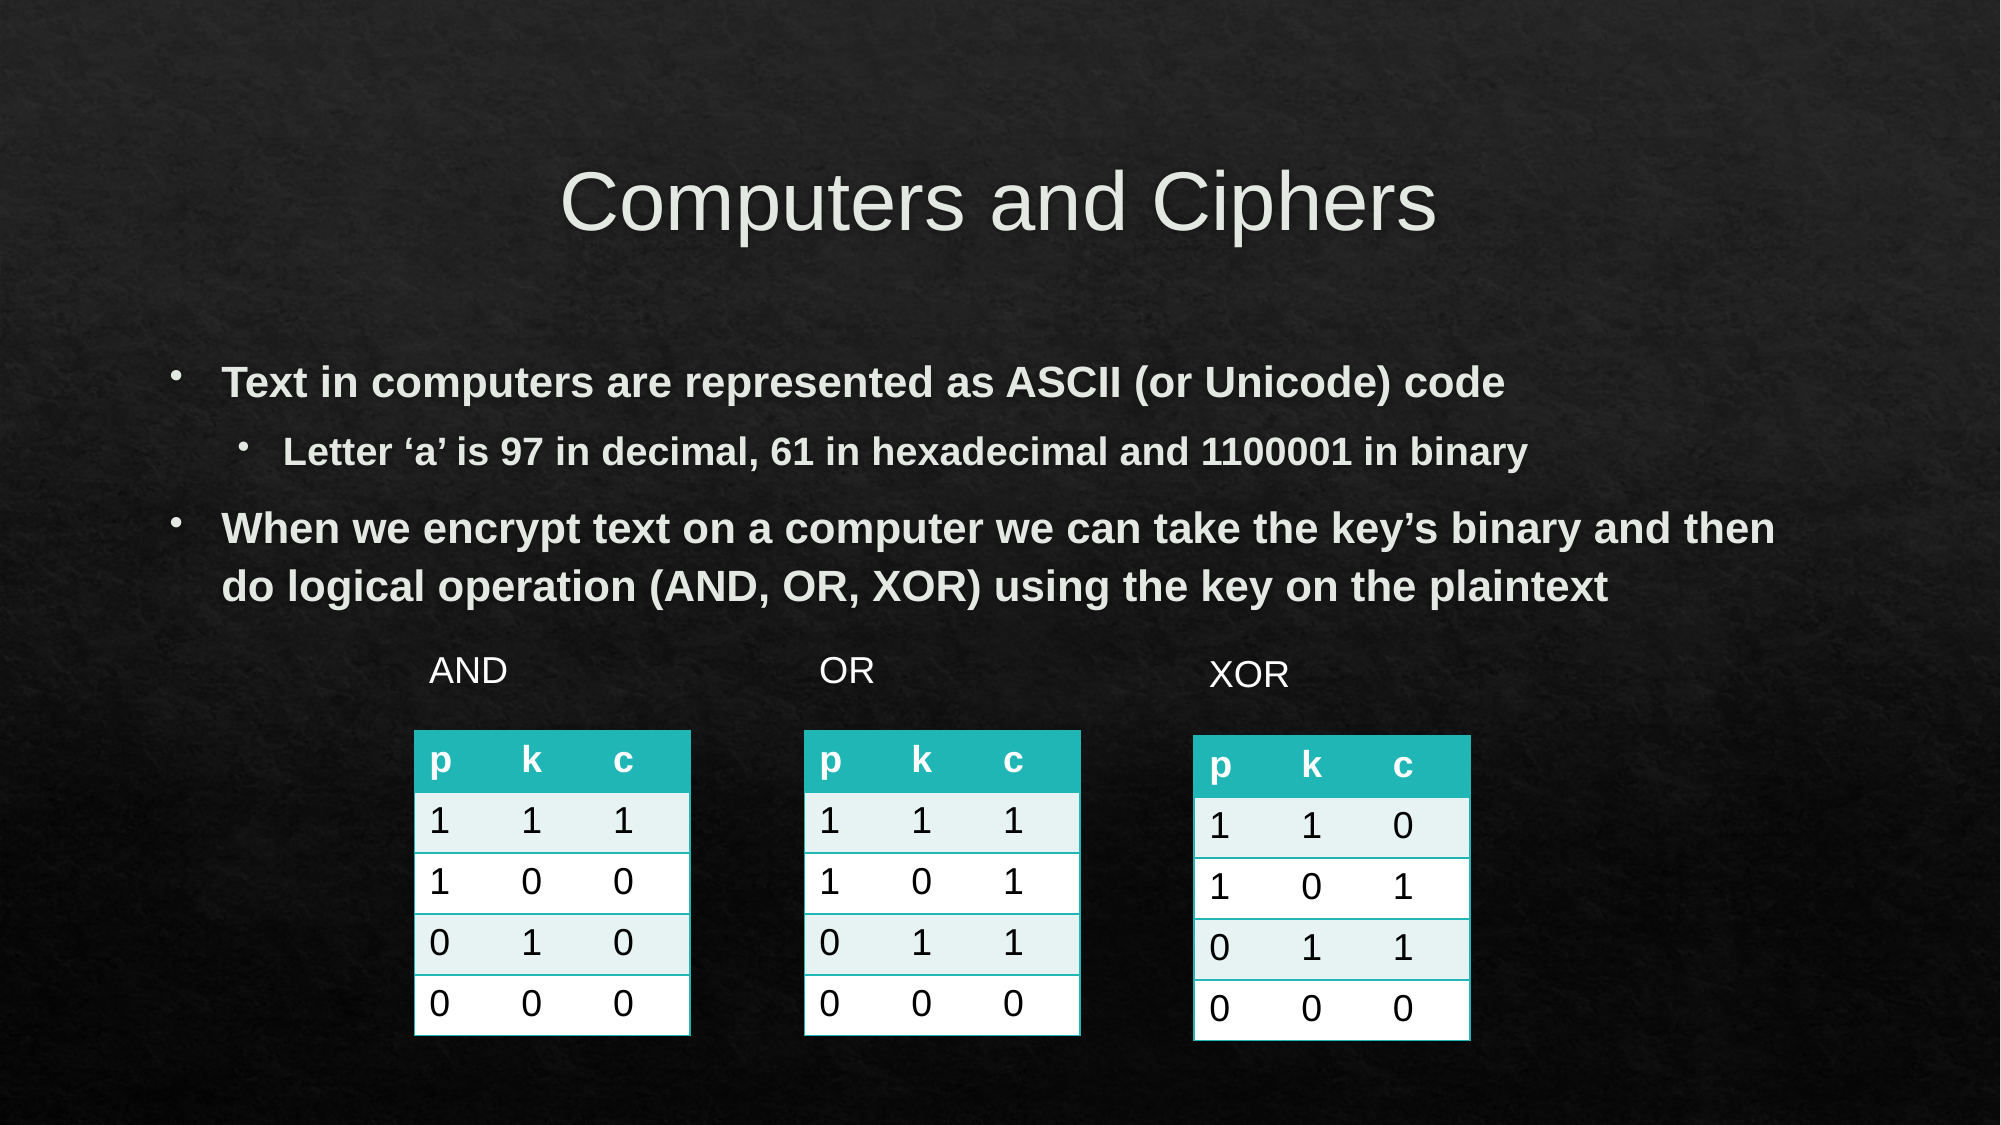

# Computers and Ciphers
Text in computers are represented as ASCII (or Unicode) code
Letter ‘a’ is 97 in decimal, 61 in hexadecimal and 1100001 in binary
When we encrypt text on a computer we can take the key’s binary and then do logical operation (AND, OR, XOR) using the key on the plaintext

AND
OR
XOR
| p | k | c |
| --- | --- | --- |
| 1 | 1 | 1 |
| 1 | 0 | 0 |
| 0 | 1 | 0 |
| 0 | 0 | 0 |
| p | k | c |
| --- | --- | --- |
| 1 | 1 | 1 |
| 1 | 0 | 1 |
| 0 | 1 | 1 |
| 0 | 0 | 0 |
| p | k | c |
| --- | --- | --- |
| 1 | 1 | 0 |
| 1 | 0 | 1 |
| 0 | 1 | 1 |
| 0 | 0 | 0 |